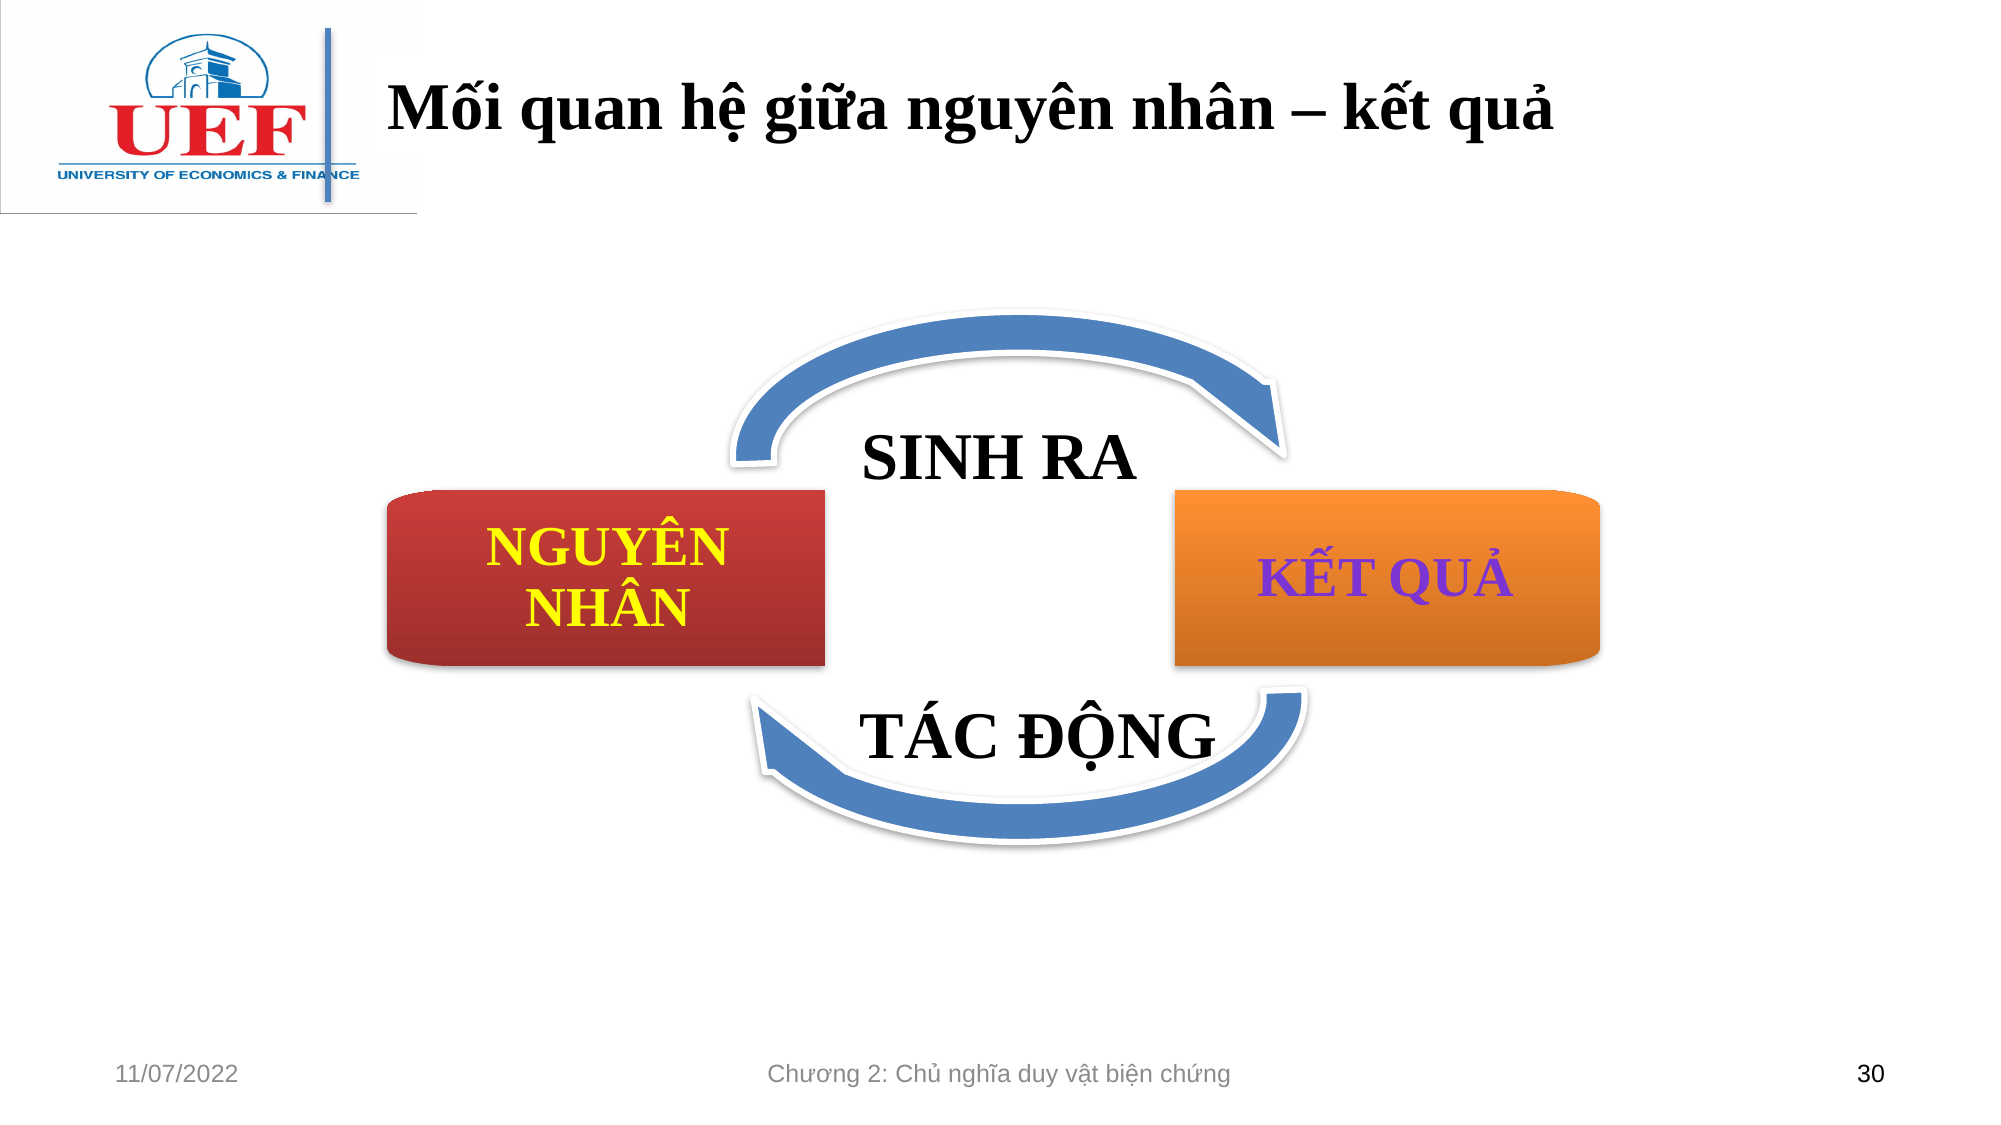

Mối quan hệ giữa nguyên nhân – kết quả

SINH RA
NGUYÊN NHÂN
KẾT QUẢ

TÁC ĐỘNG
11/07/2022
Chương 2: Chủ nghĩa duy vật biện chứng
30